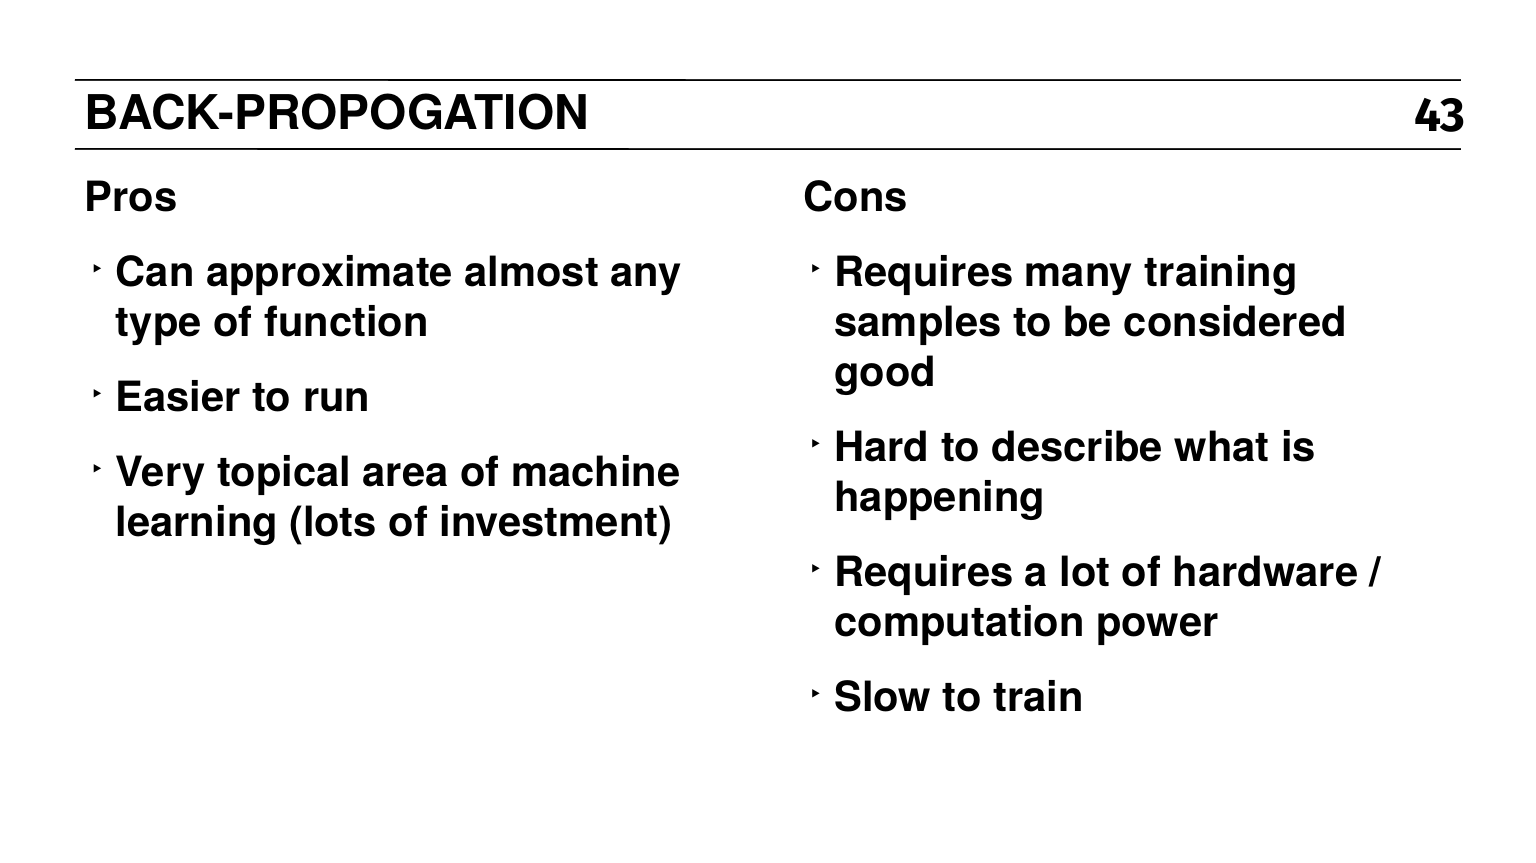

# BACK-PROPOGATION
43

Pros
Can approximate almost any type of function
Easier to run
Very topical area of machine learning (lots of investment)
Cons
Requires many training samples to be considered good
Hard to describe what is happening
Requires a lot of hardware / computation power
Slow to train